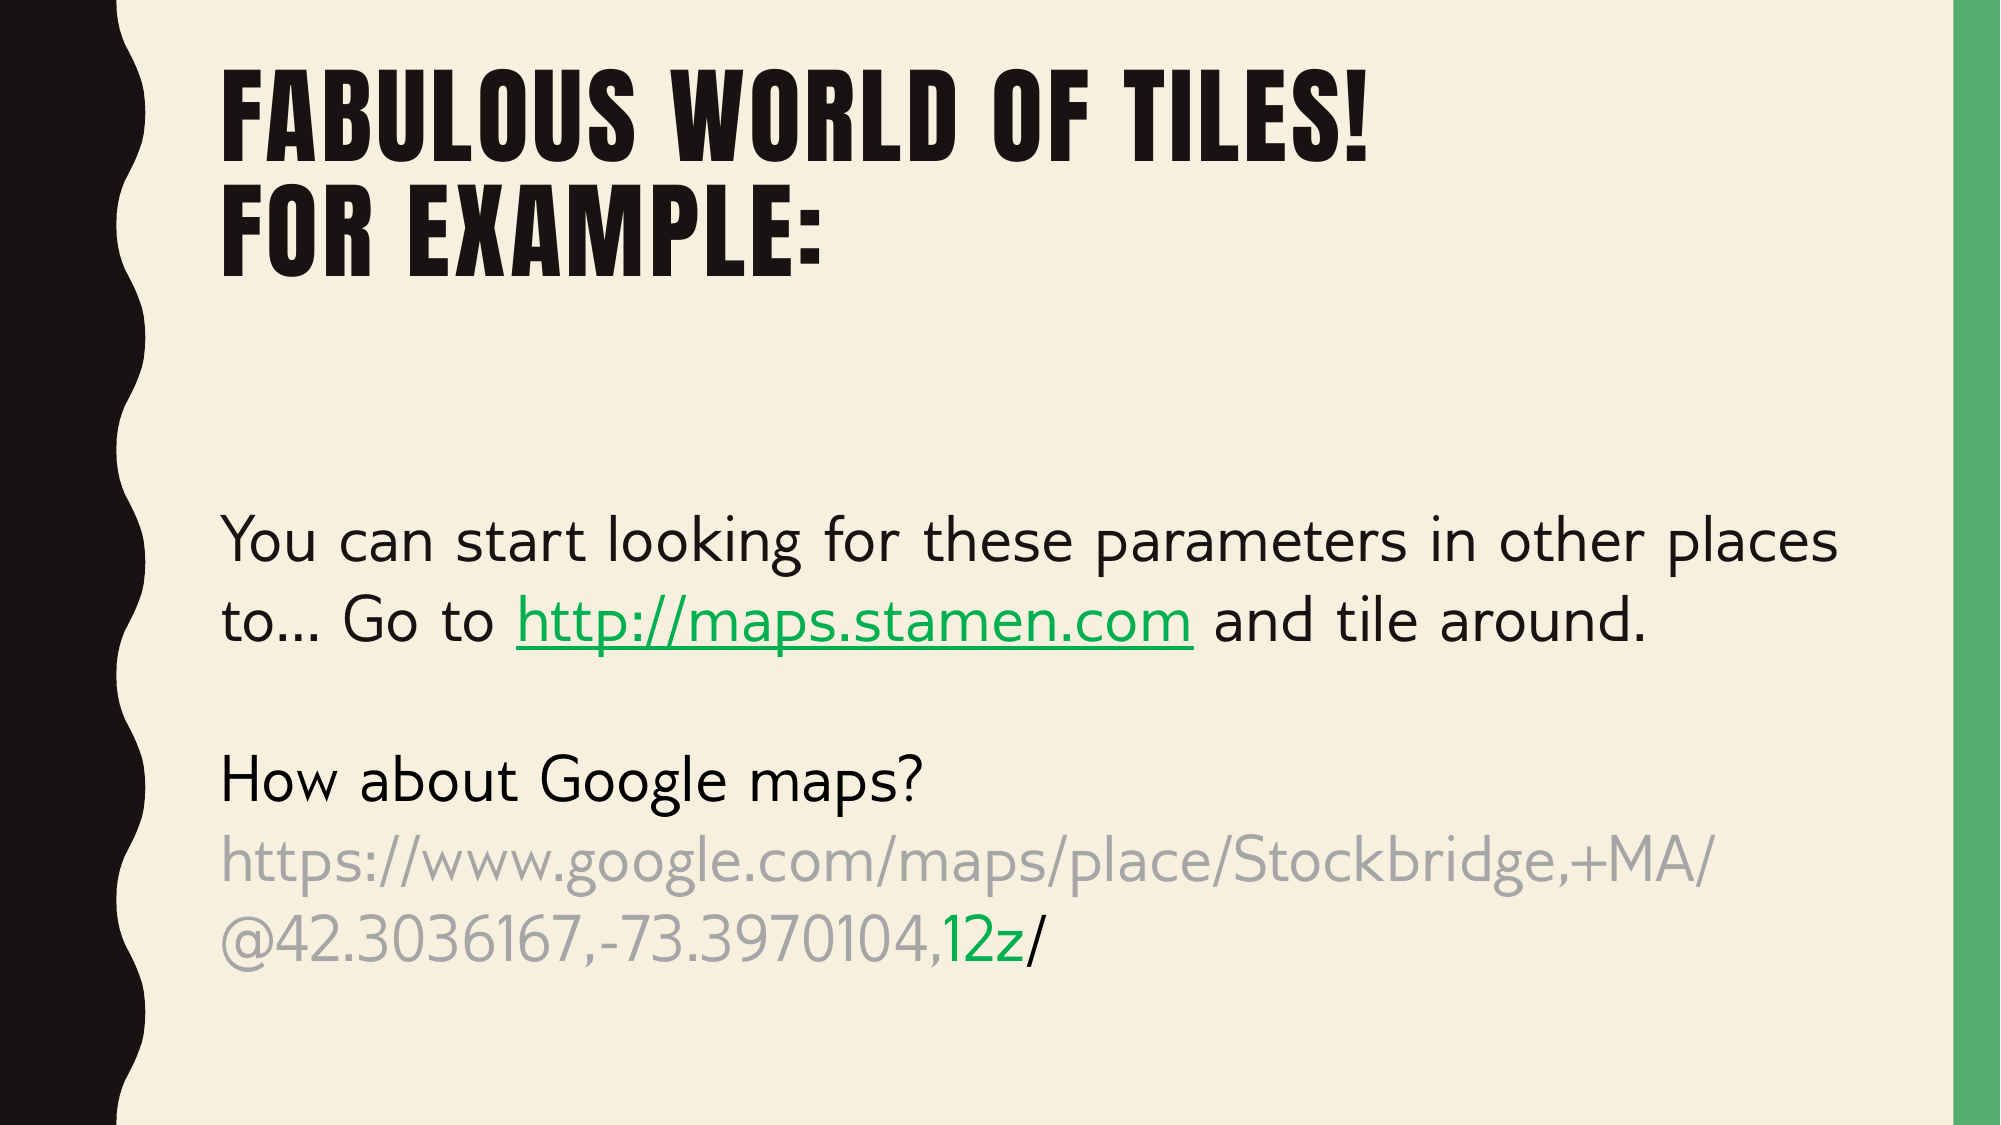

# Fabulous world of Tiles! For Example:
You can start looking for these parameters in other places to… Go to http://maps.stamen.com and tile around.

How about Google maps?
https://www.google.com/maps/place/Stockbridge,+MA/@42.3036167,-73.3970104,12z/